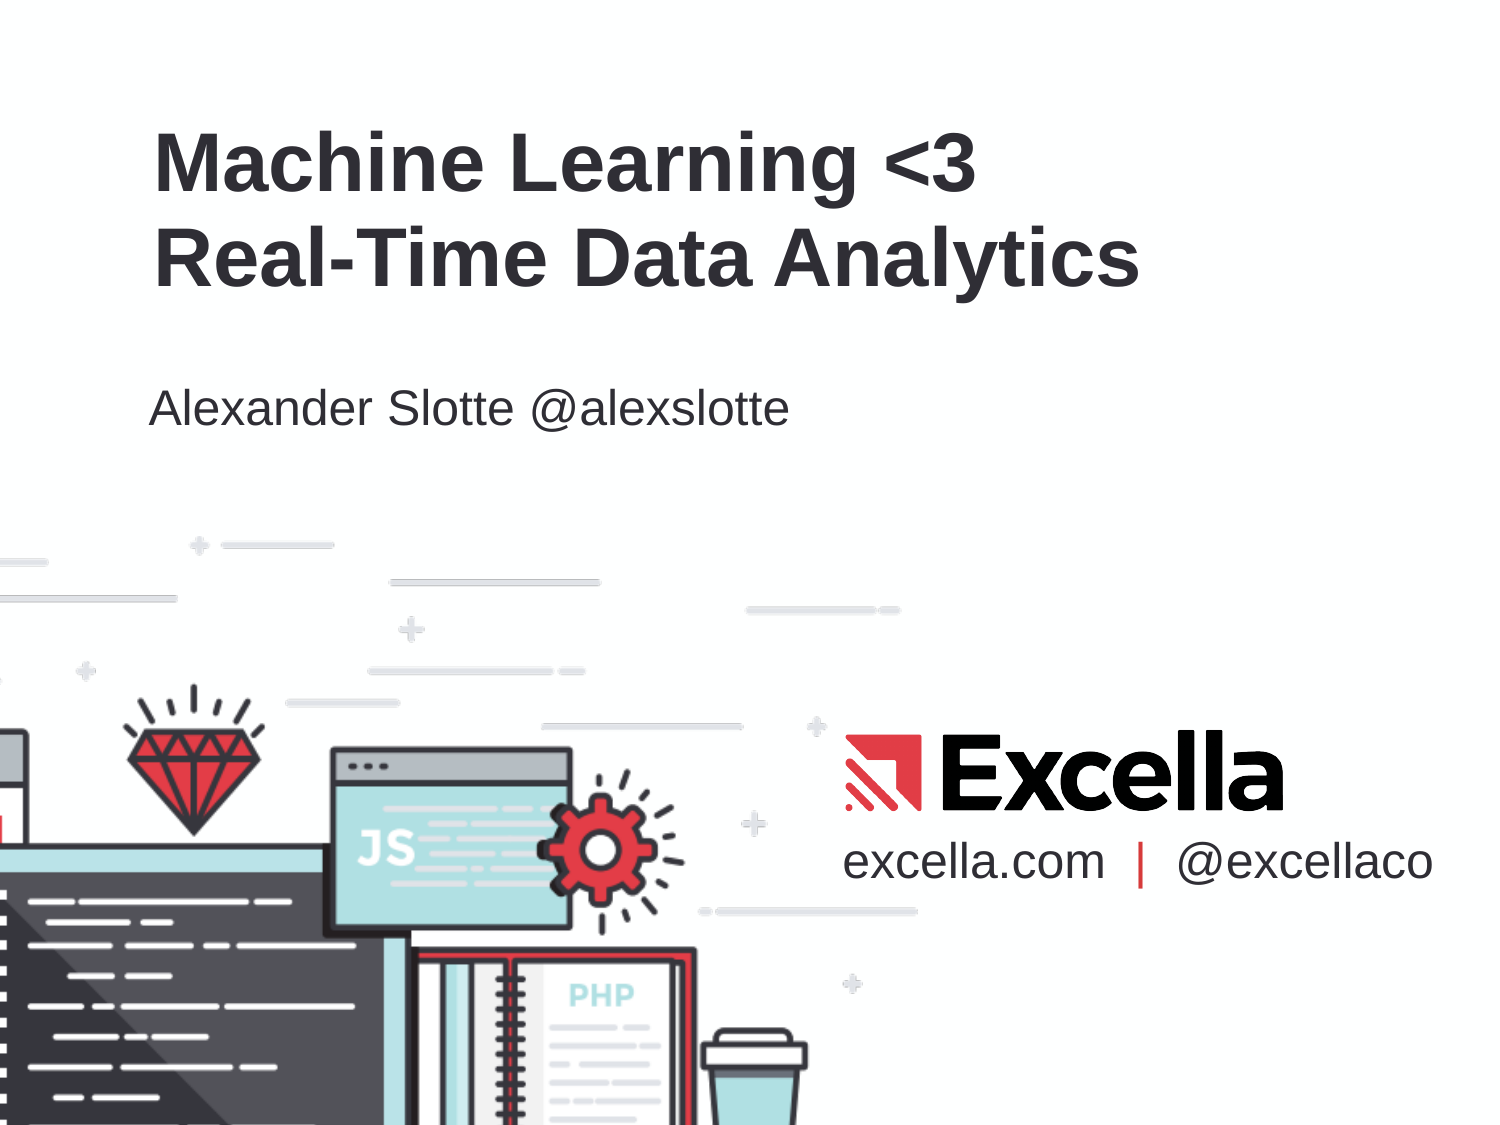

# Machine Learning <3 Real-Time Data Analytics
Alexander Slotte @alexslotte